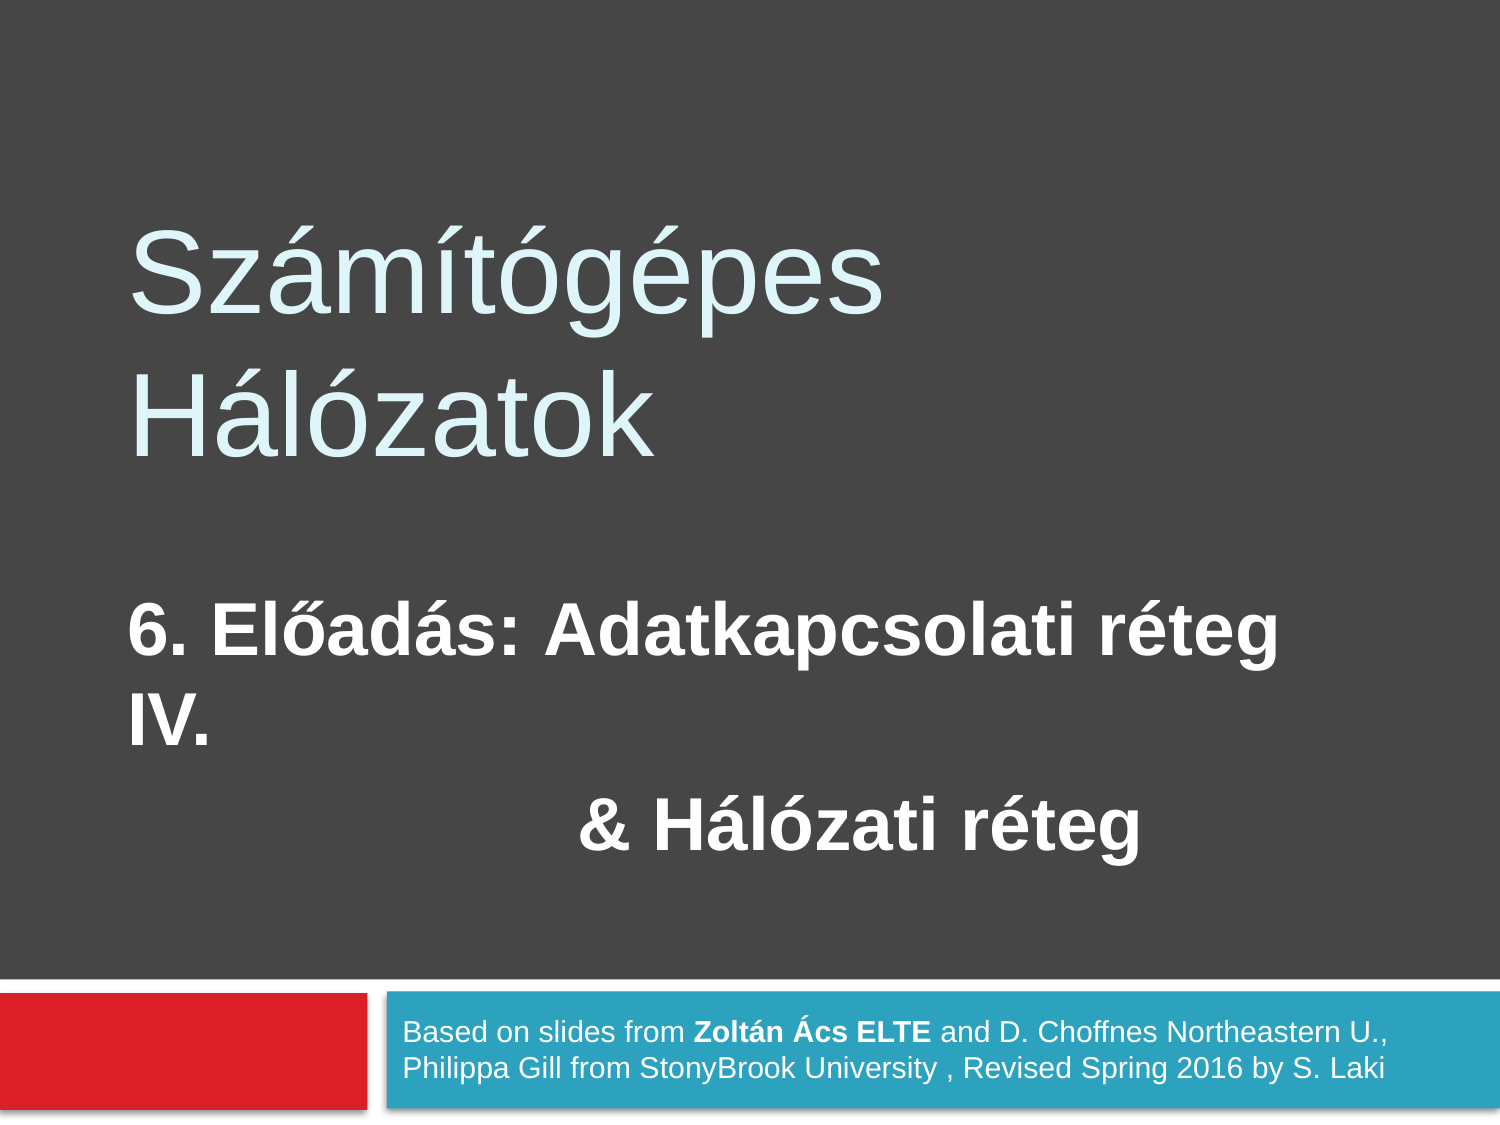

# Számítógépes Hálózatok
6. Előadás: Adatkapcsolati réteg IV.
			& Hálózati réteg
Based on slides from Zoltán Ács ELTE and D. Choffnes Northeastern U., Philippa Gill from StonyBrook University , Revised Spring 2016 by S. Laki